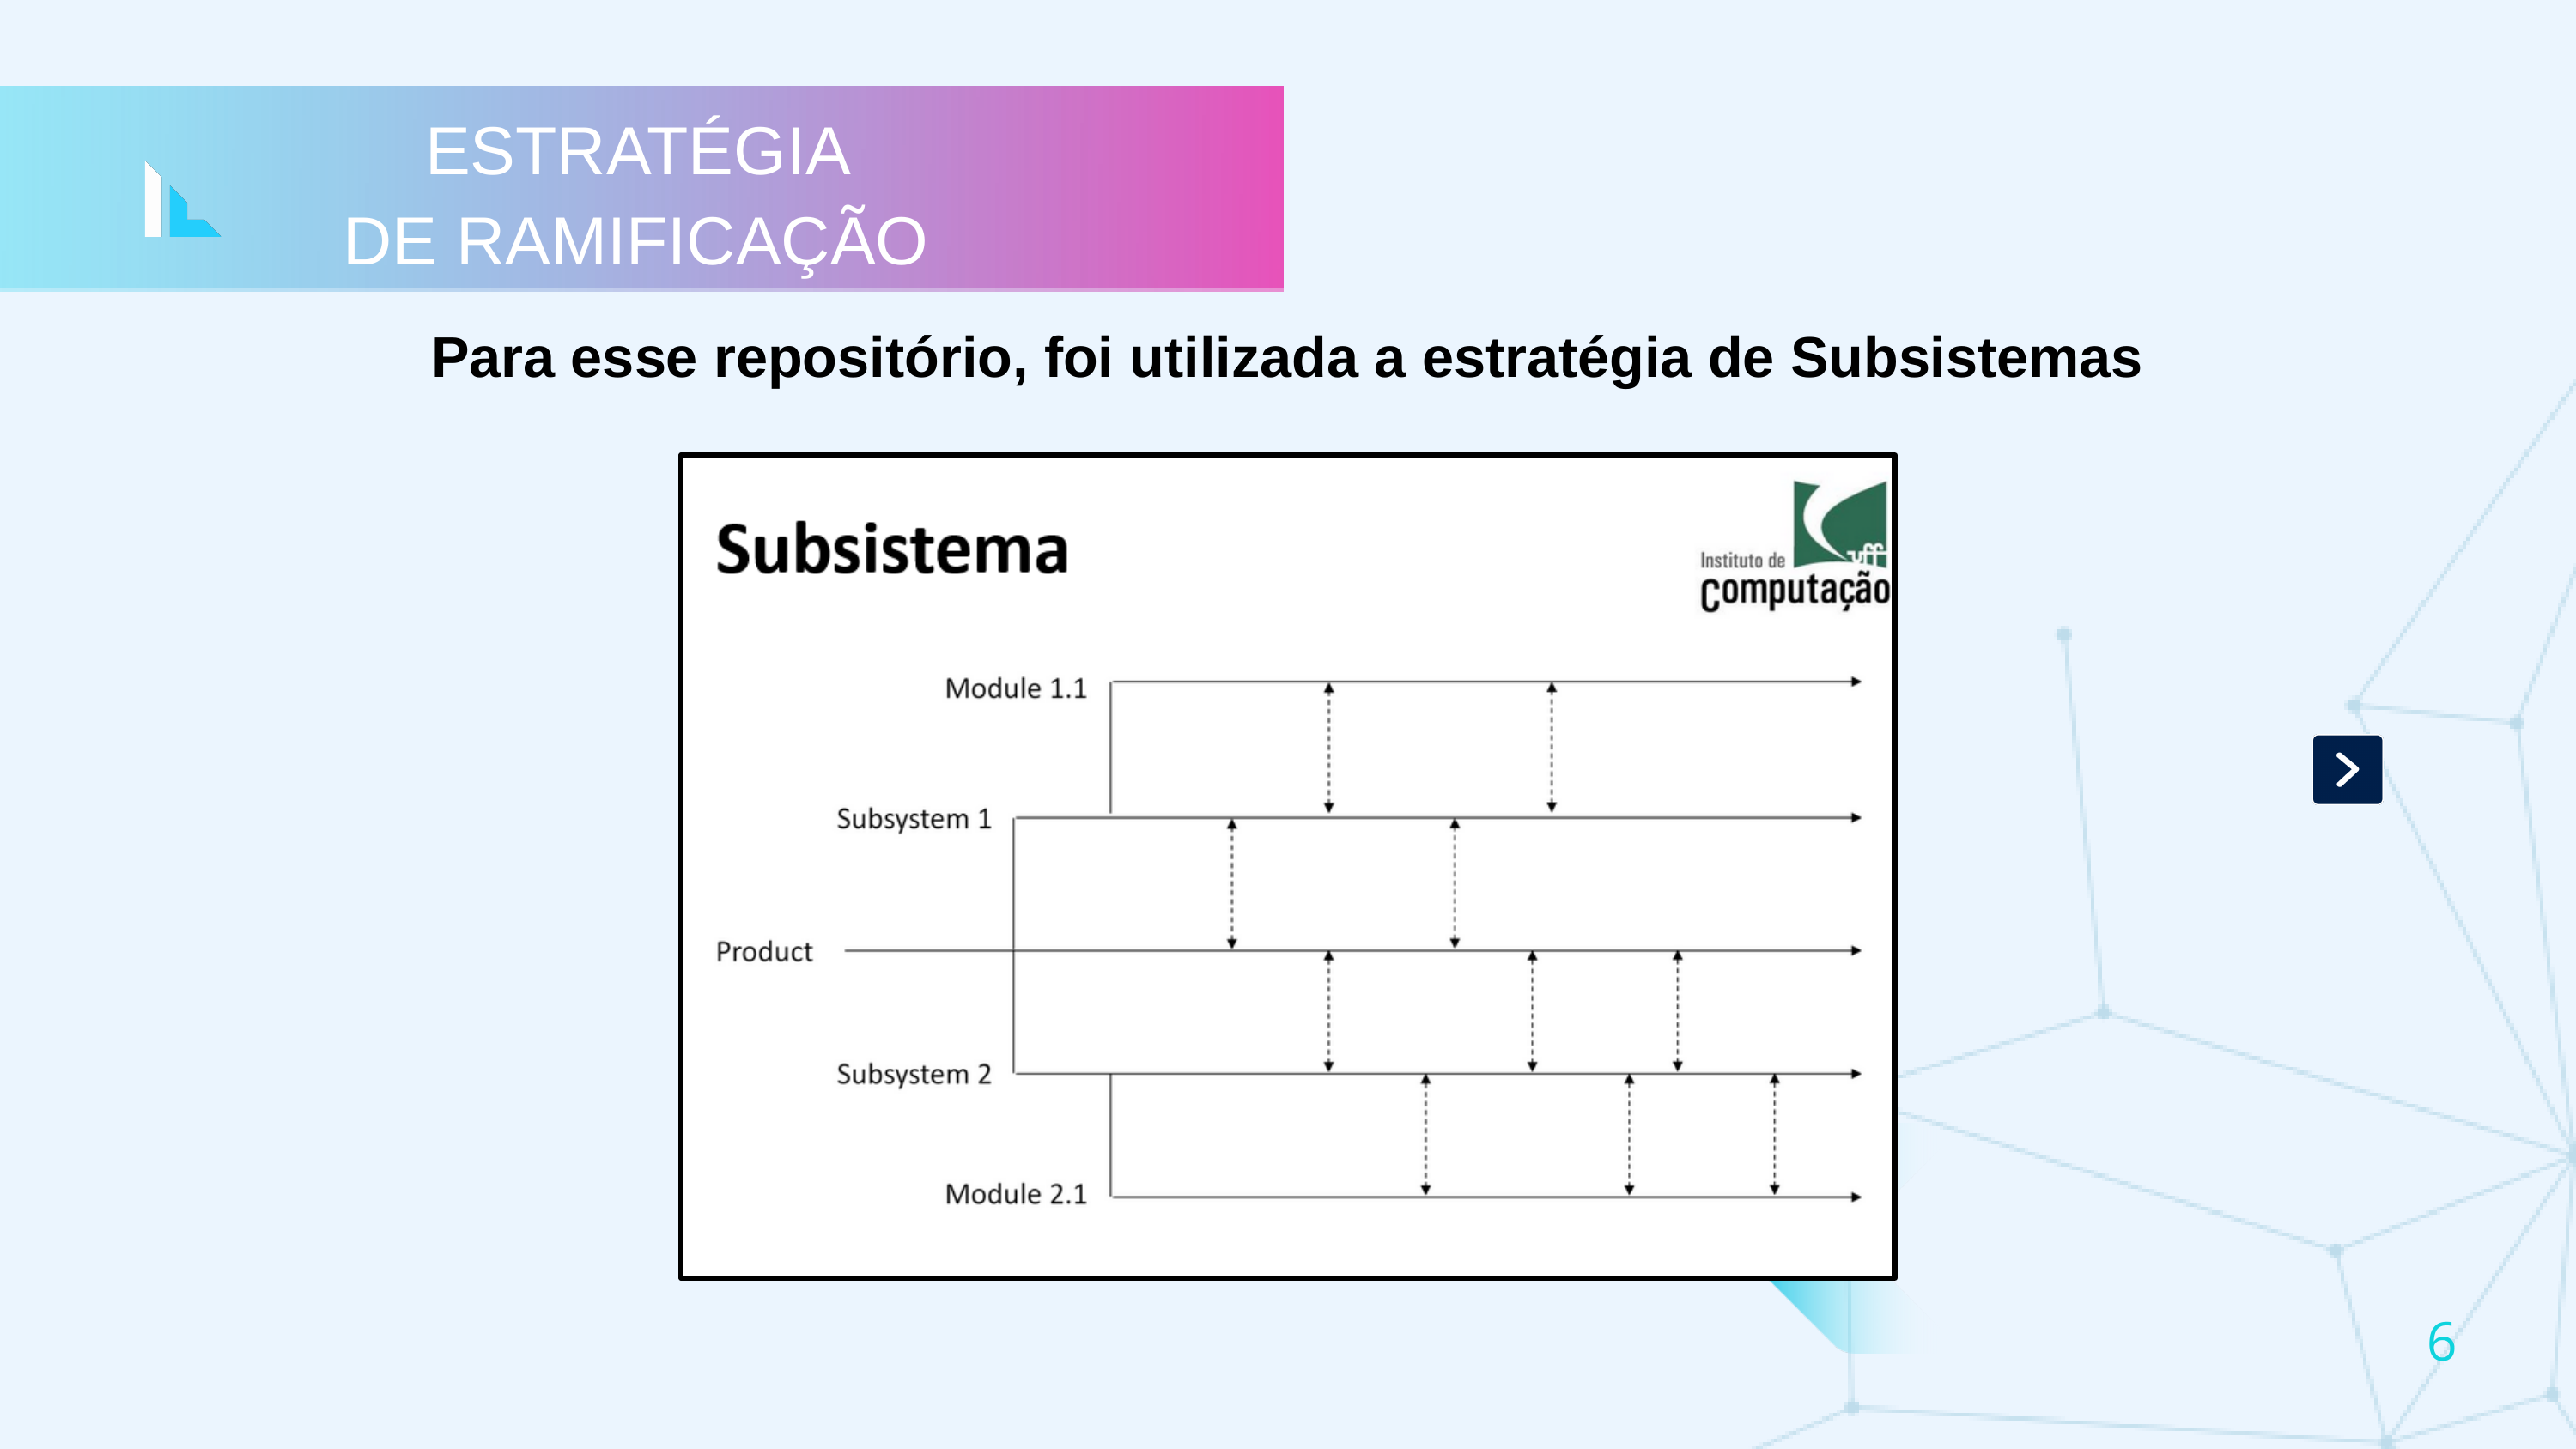

ESTRATÉGIA
DE RAMIFICAÇÃO

Para esse repositório, foi utilizada a estratégia de Subsistemas

6